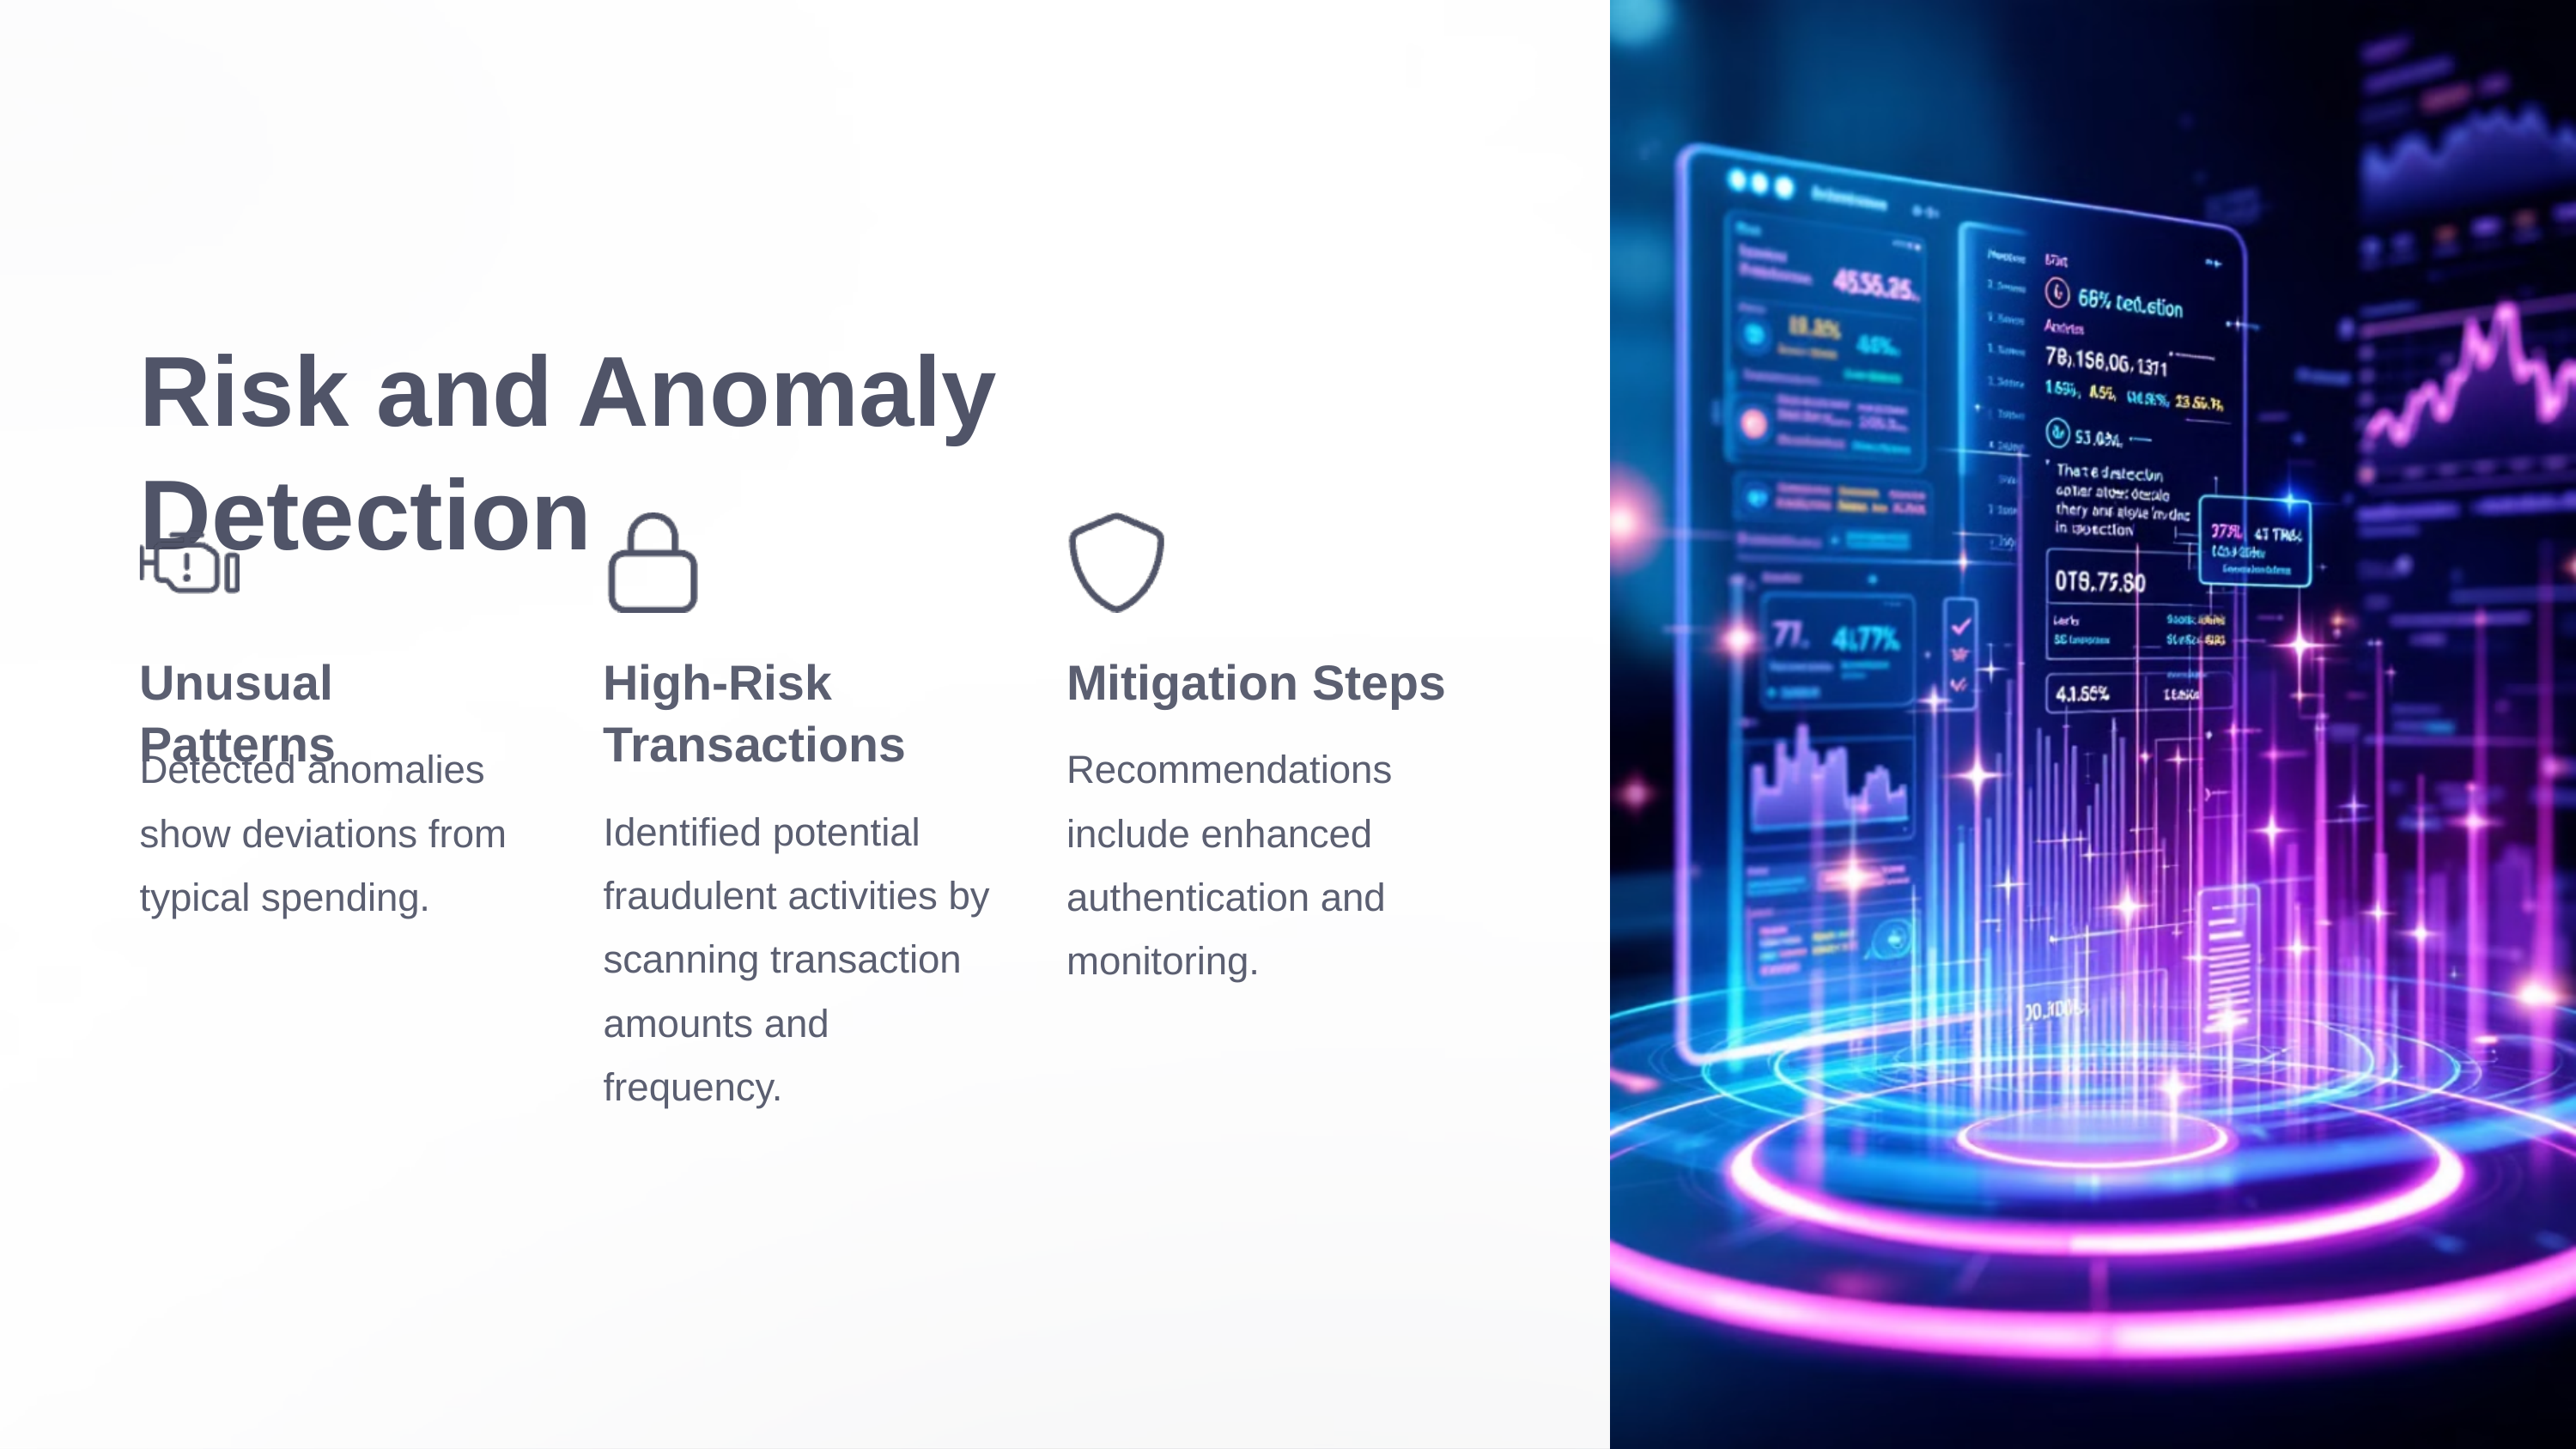

Risk and Anomaly Detection

Unusual Patterns

High-Risk Transactions

Mitigation Steps

Detected anomalies show deviations from typical spending.

Recommendations include enhanced authentication and monitoring.

Identified potential fraudulent activities by scanning transaction amounts and frequency.